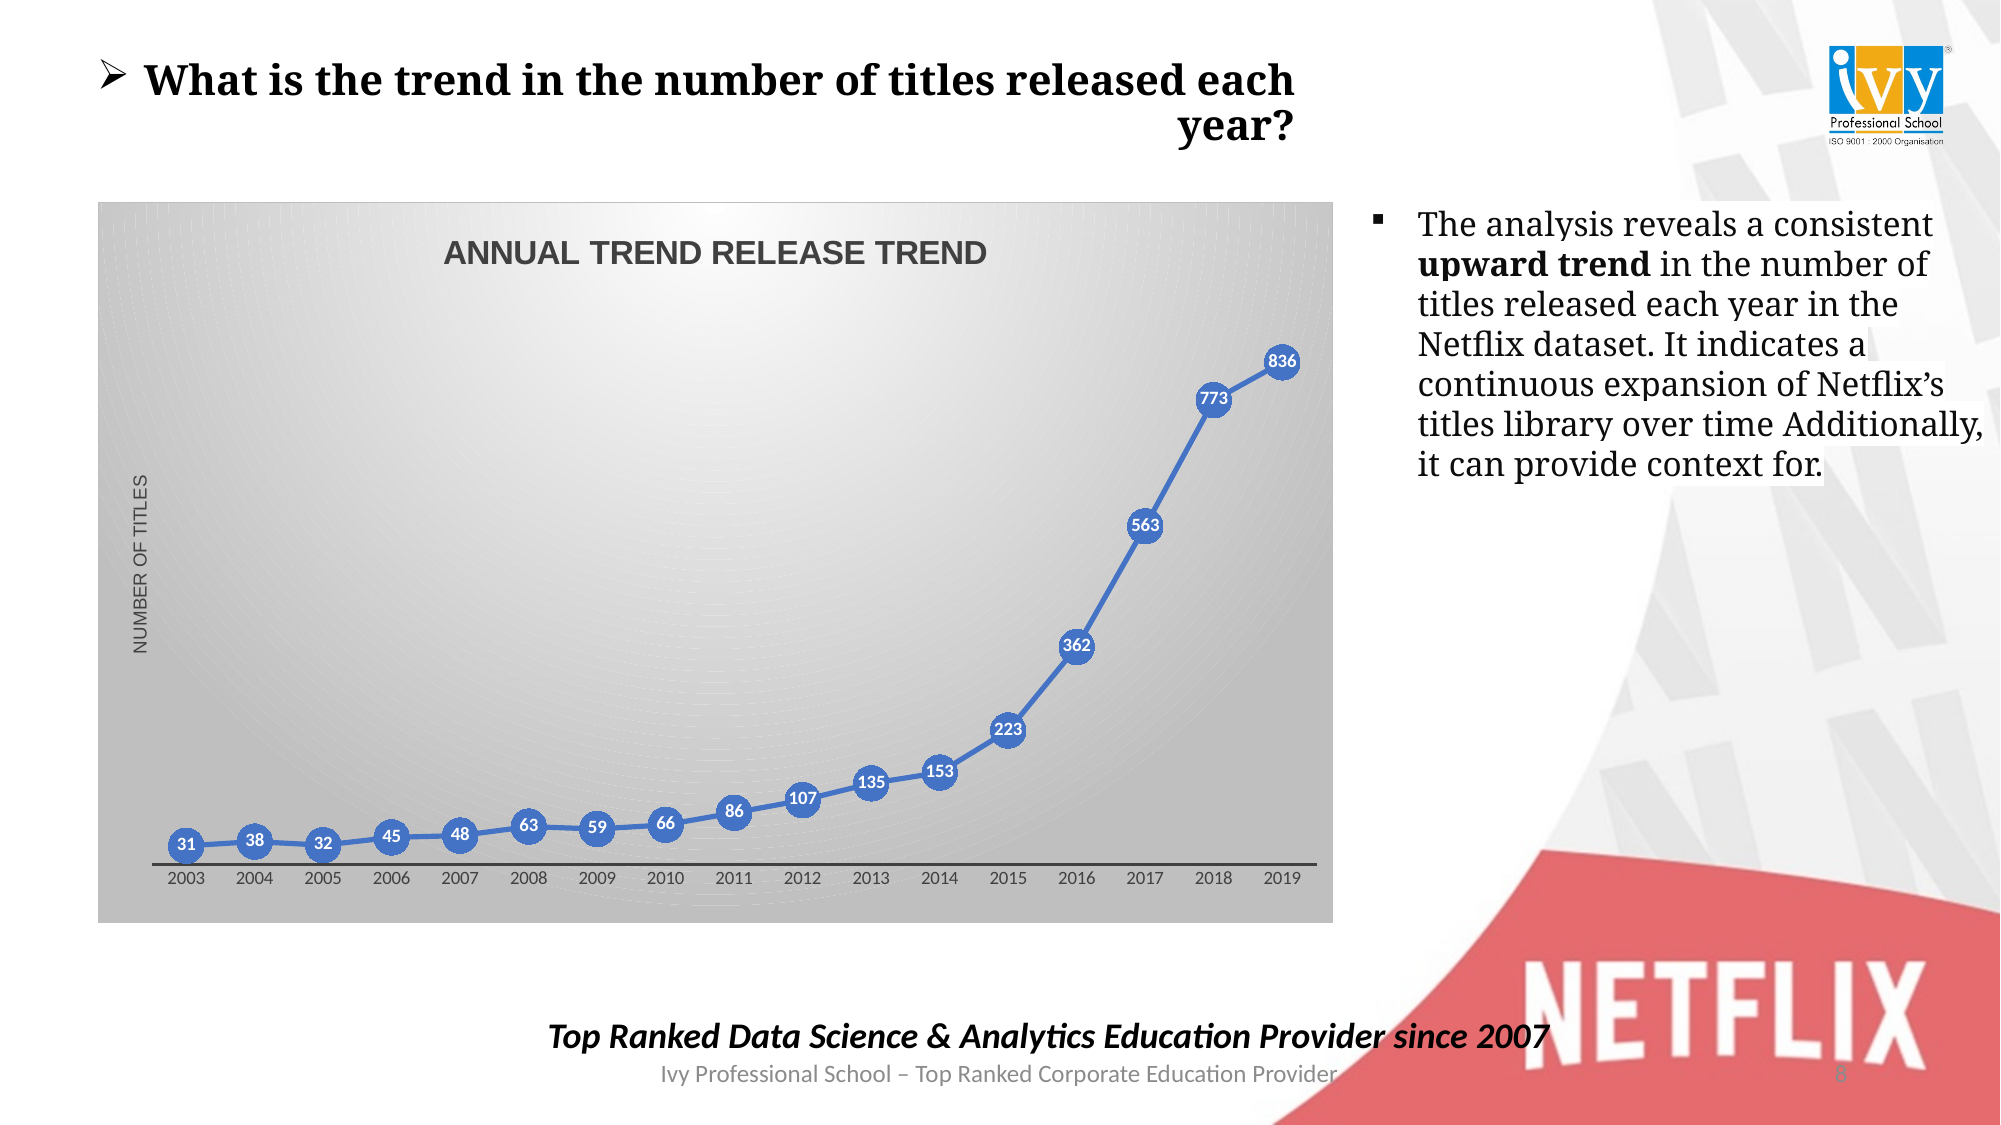

# What is the trend in the number of titles released each year?
The analysis reveals a consistent upward trend in the number of titles released each year in the Netflix dataset. It indicates a continuous expansion of Netflix’s titles library over time Additionally, it can provide context for.

### Chart: ANNUAL TREND RELEASE TREND

| Category | number_of_titles |
|---|---|
| 2003 | 31.0 |
| 2004 | 38.0 |
| 2005 | 32.0 |
| 2006 | 45.0 |
| 2007 | 48.0 |
| 2008 | 63.0 |
| 2009 | 59.0 |
| 2010 | 66.0 |
| 2011 | 86.0 |
| 2012 | 107.0 |
| 2013 | 135.0 |
| 2014 | 153.0 |
| 2015 | 223.0 |
| 2016 | 362.0 |
| 2017 | 563.0 |
| 2018 | 773.0 |
| 2019 | 836.0 |

Top Ranked Data Science & Analytics Education Provider since 2007

8